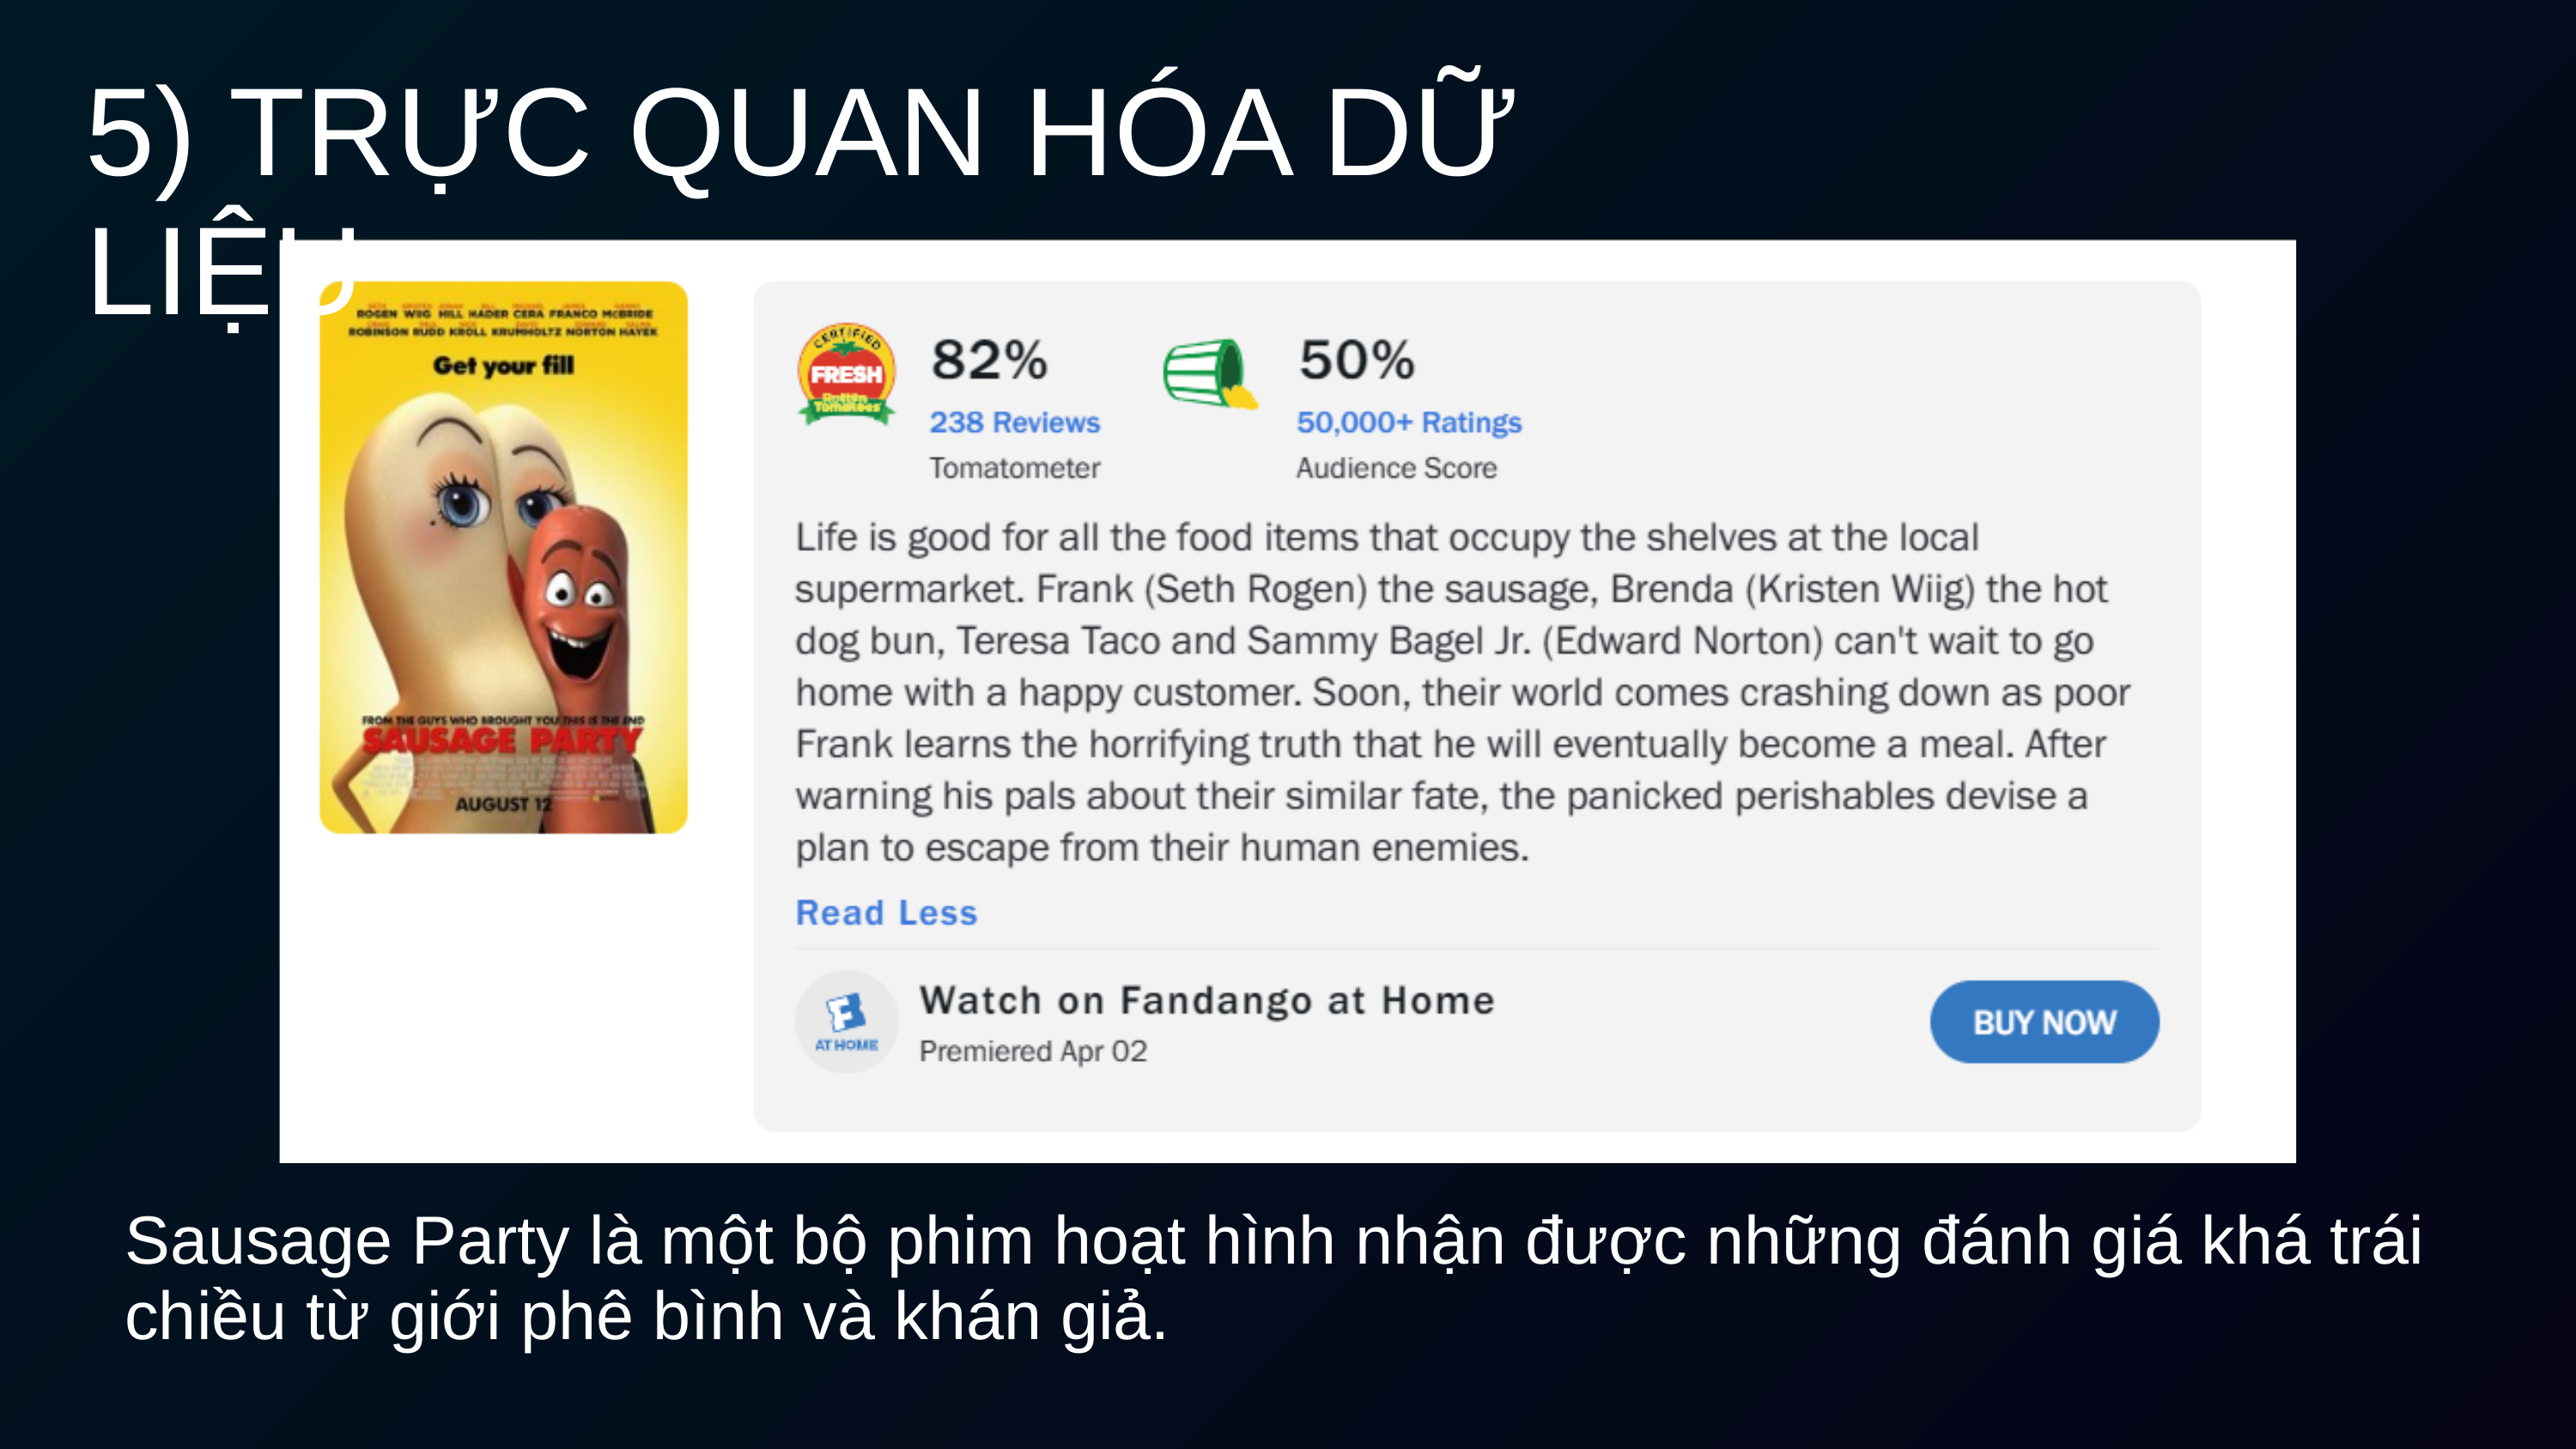

5) TRỰC QUAN HÓA DỮ LIỆU

Sausage Party là một bộ phim hoạt hình nhận được những đánh giá khá trái chiều từ giới phê bình và khán giả.